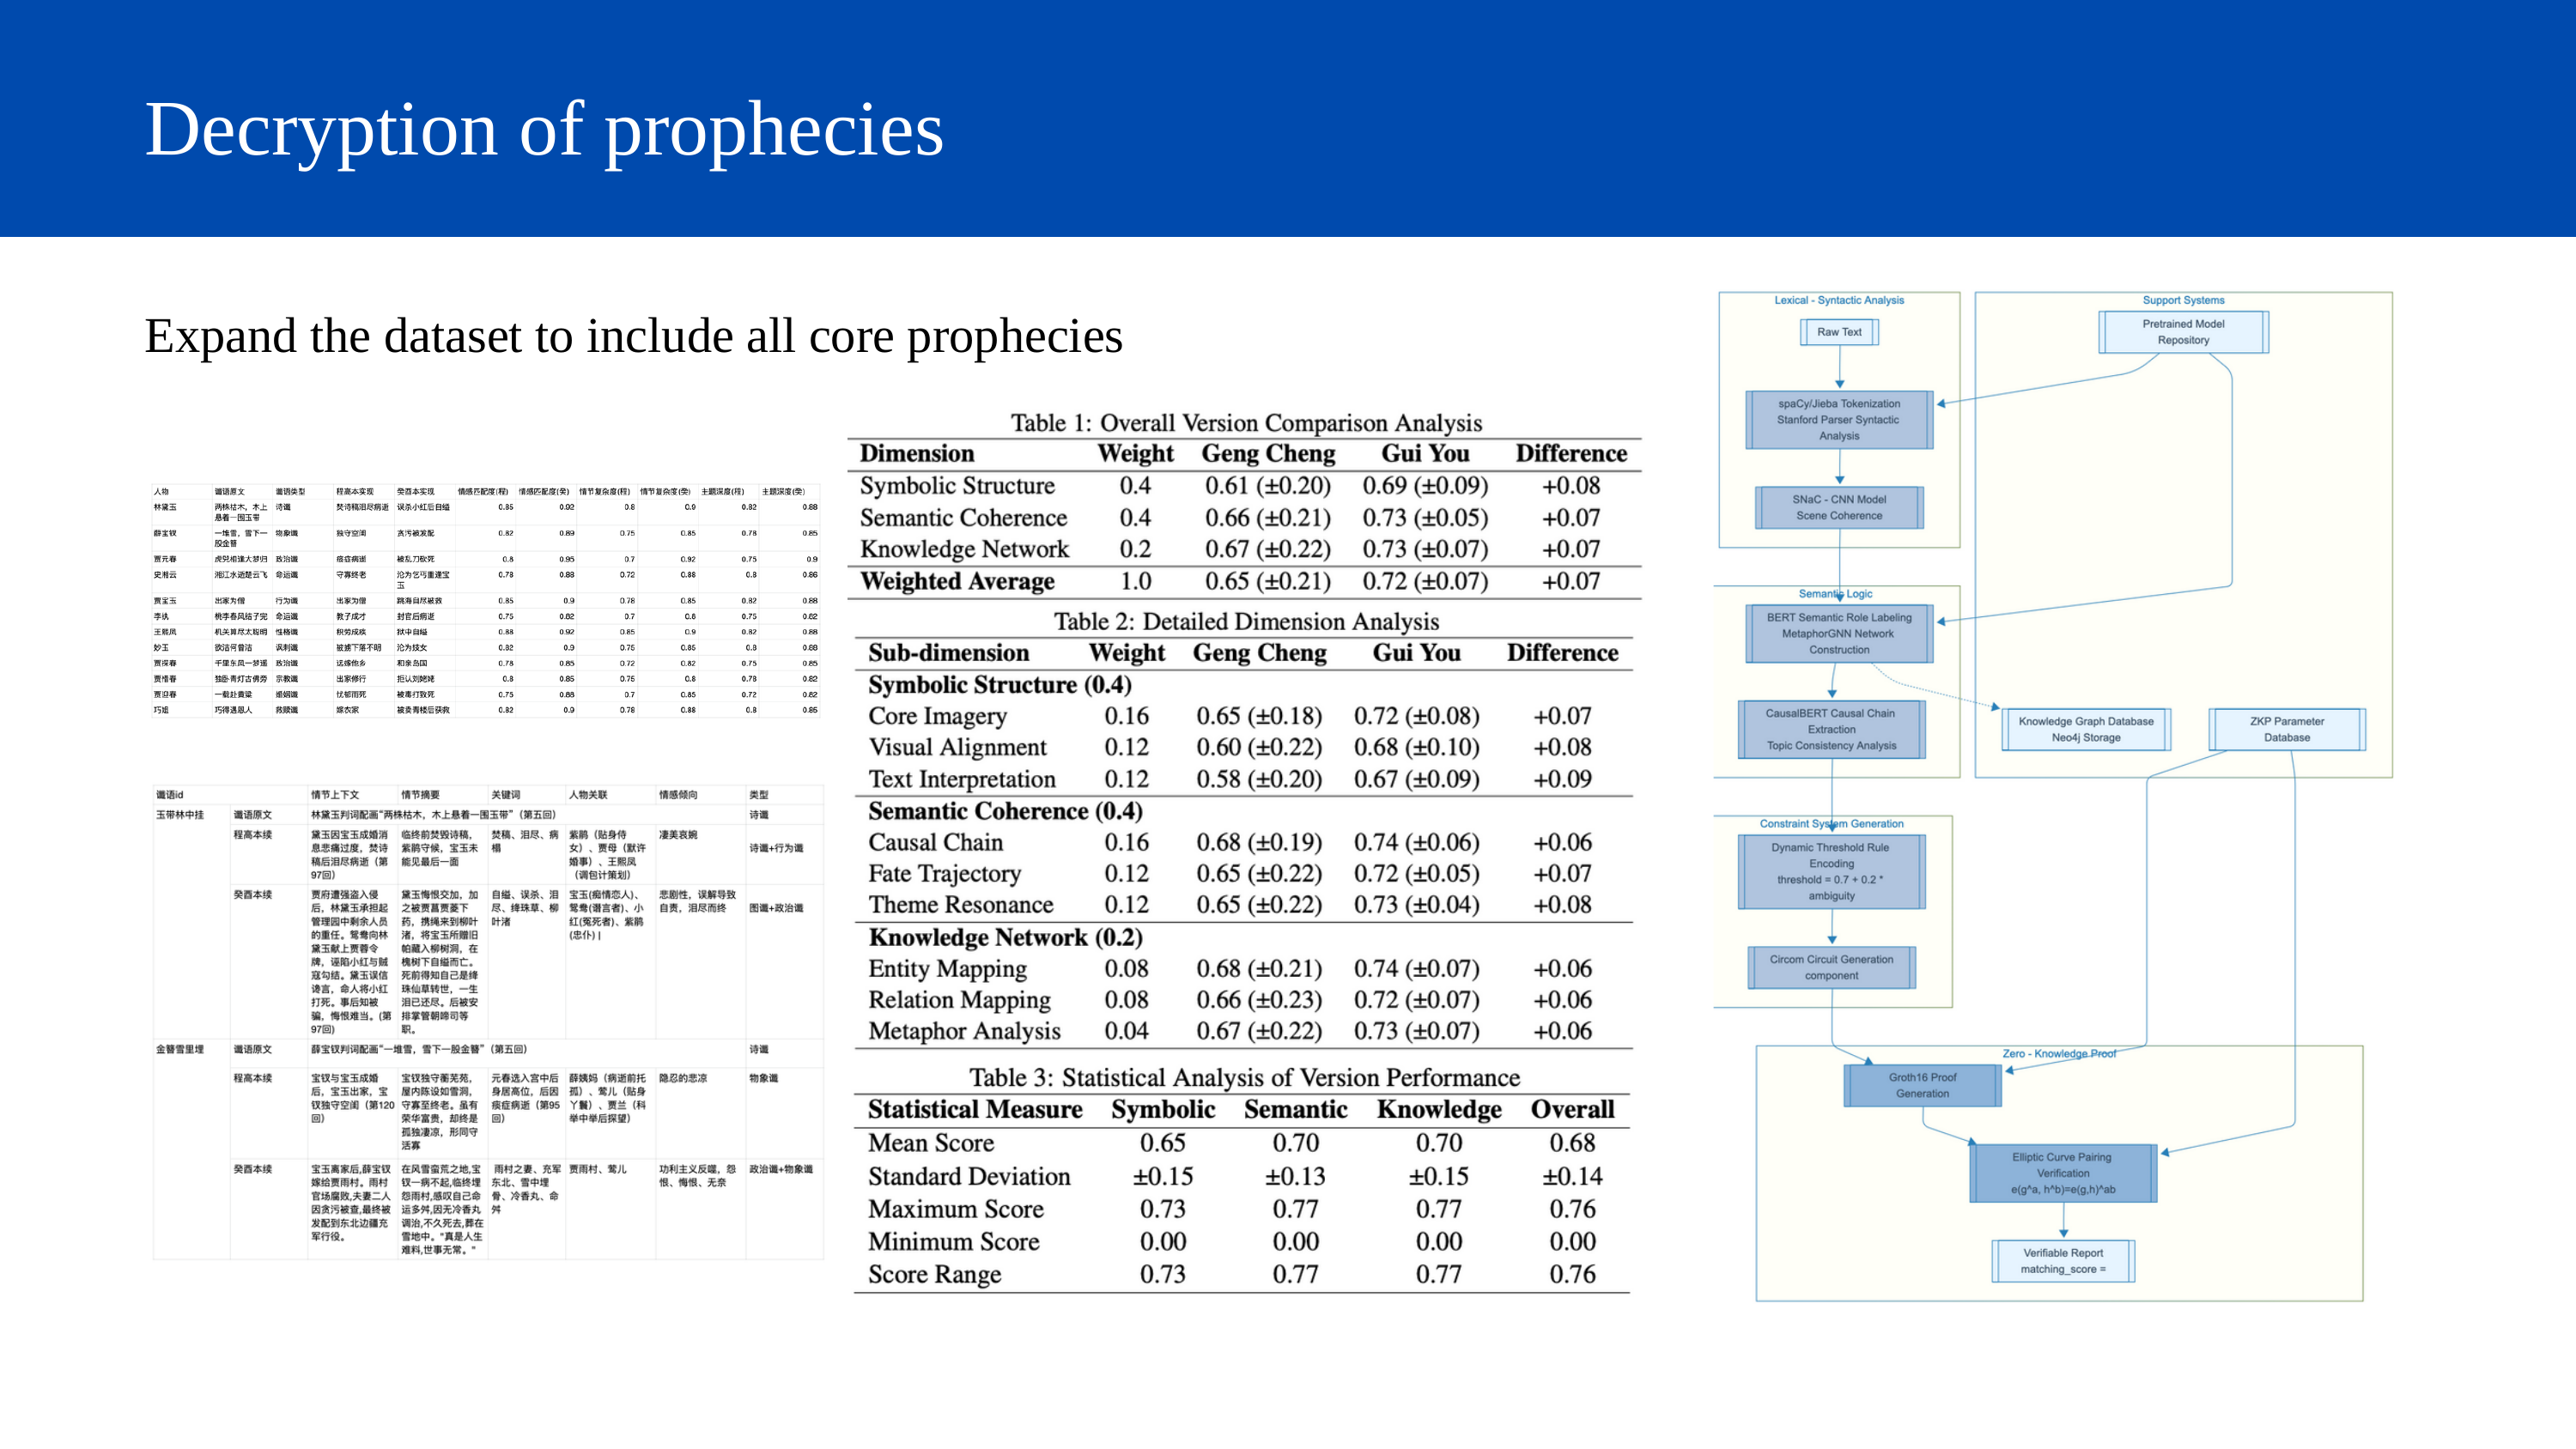

Decryption of prophecies

Expand the dataset to include all core prophecies